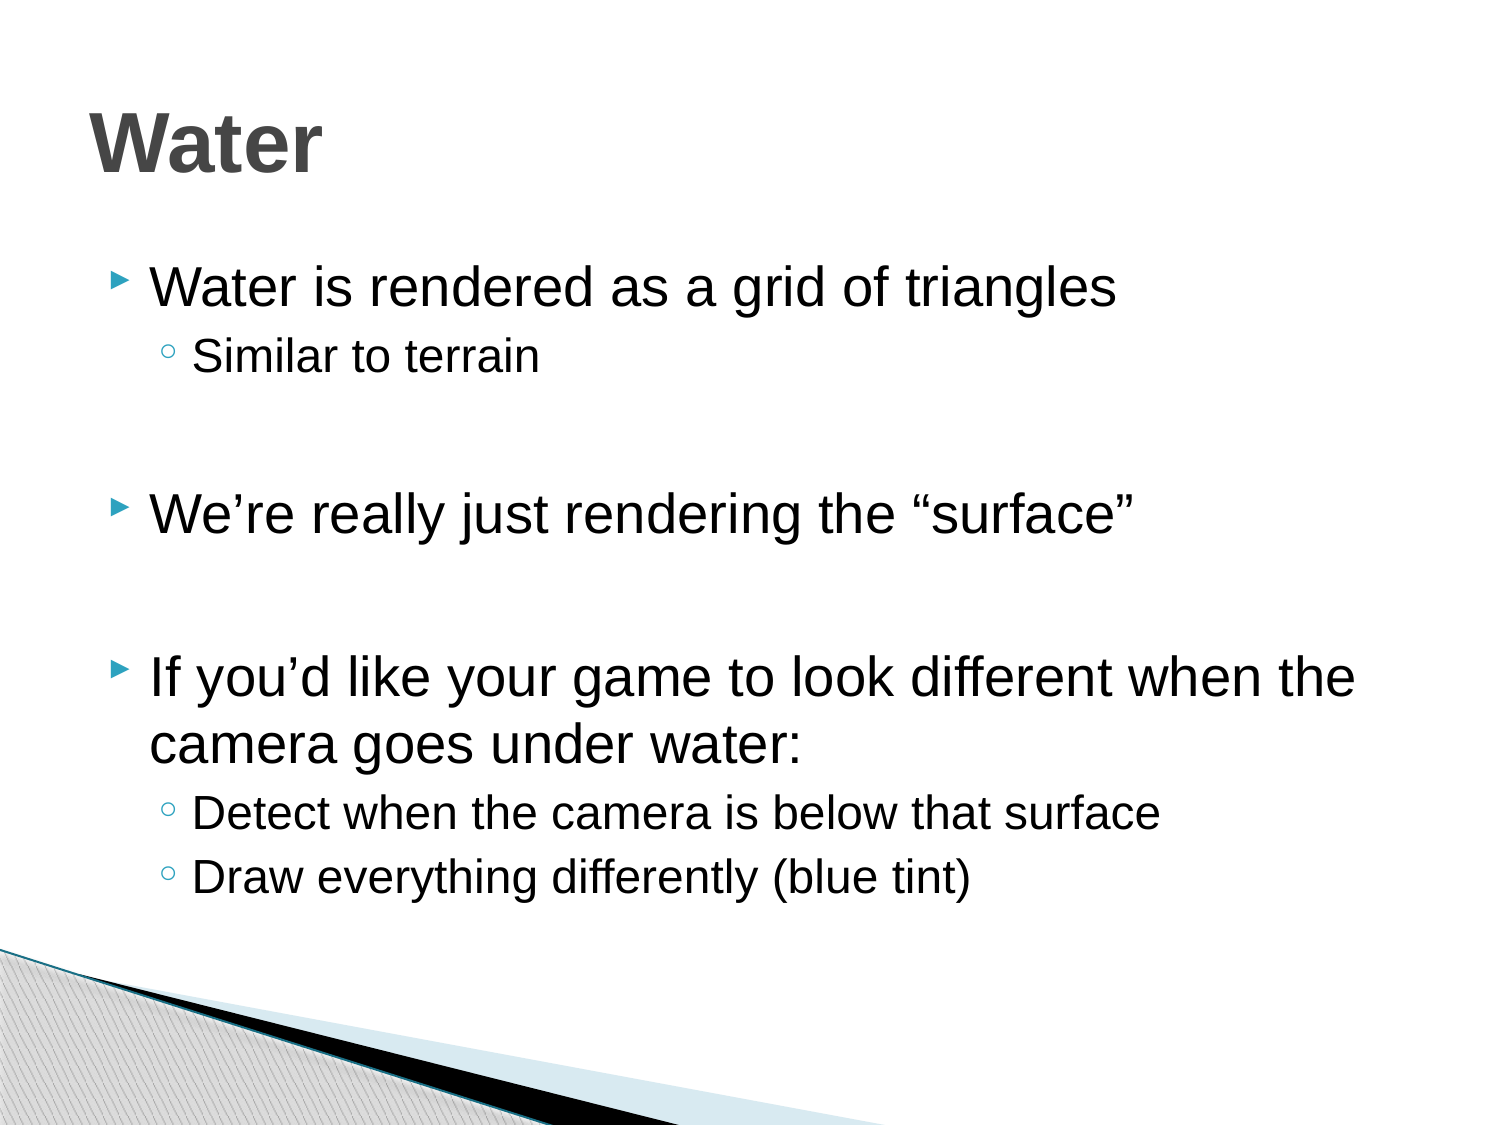

# Water
Water is rendered as a grid of triangles
Similar to terrain

We’re really just rendering the “surface”

If you’d like your game to look different when the camera goes under water:
Detect when the camera is below that surface
Draw everything differently (blue tint)